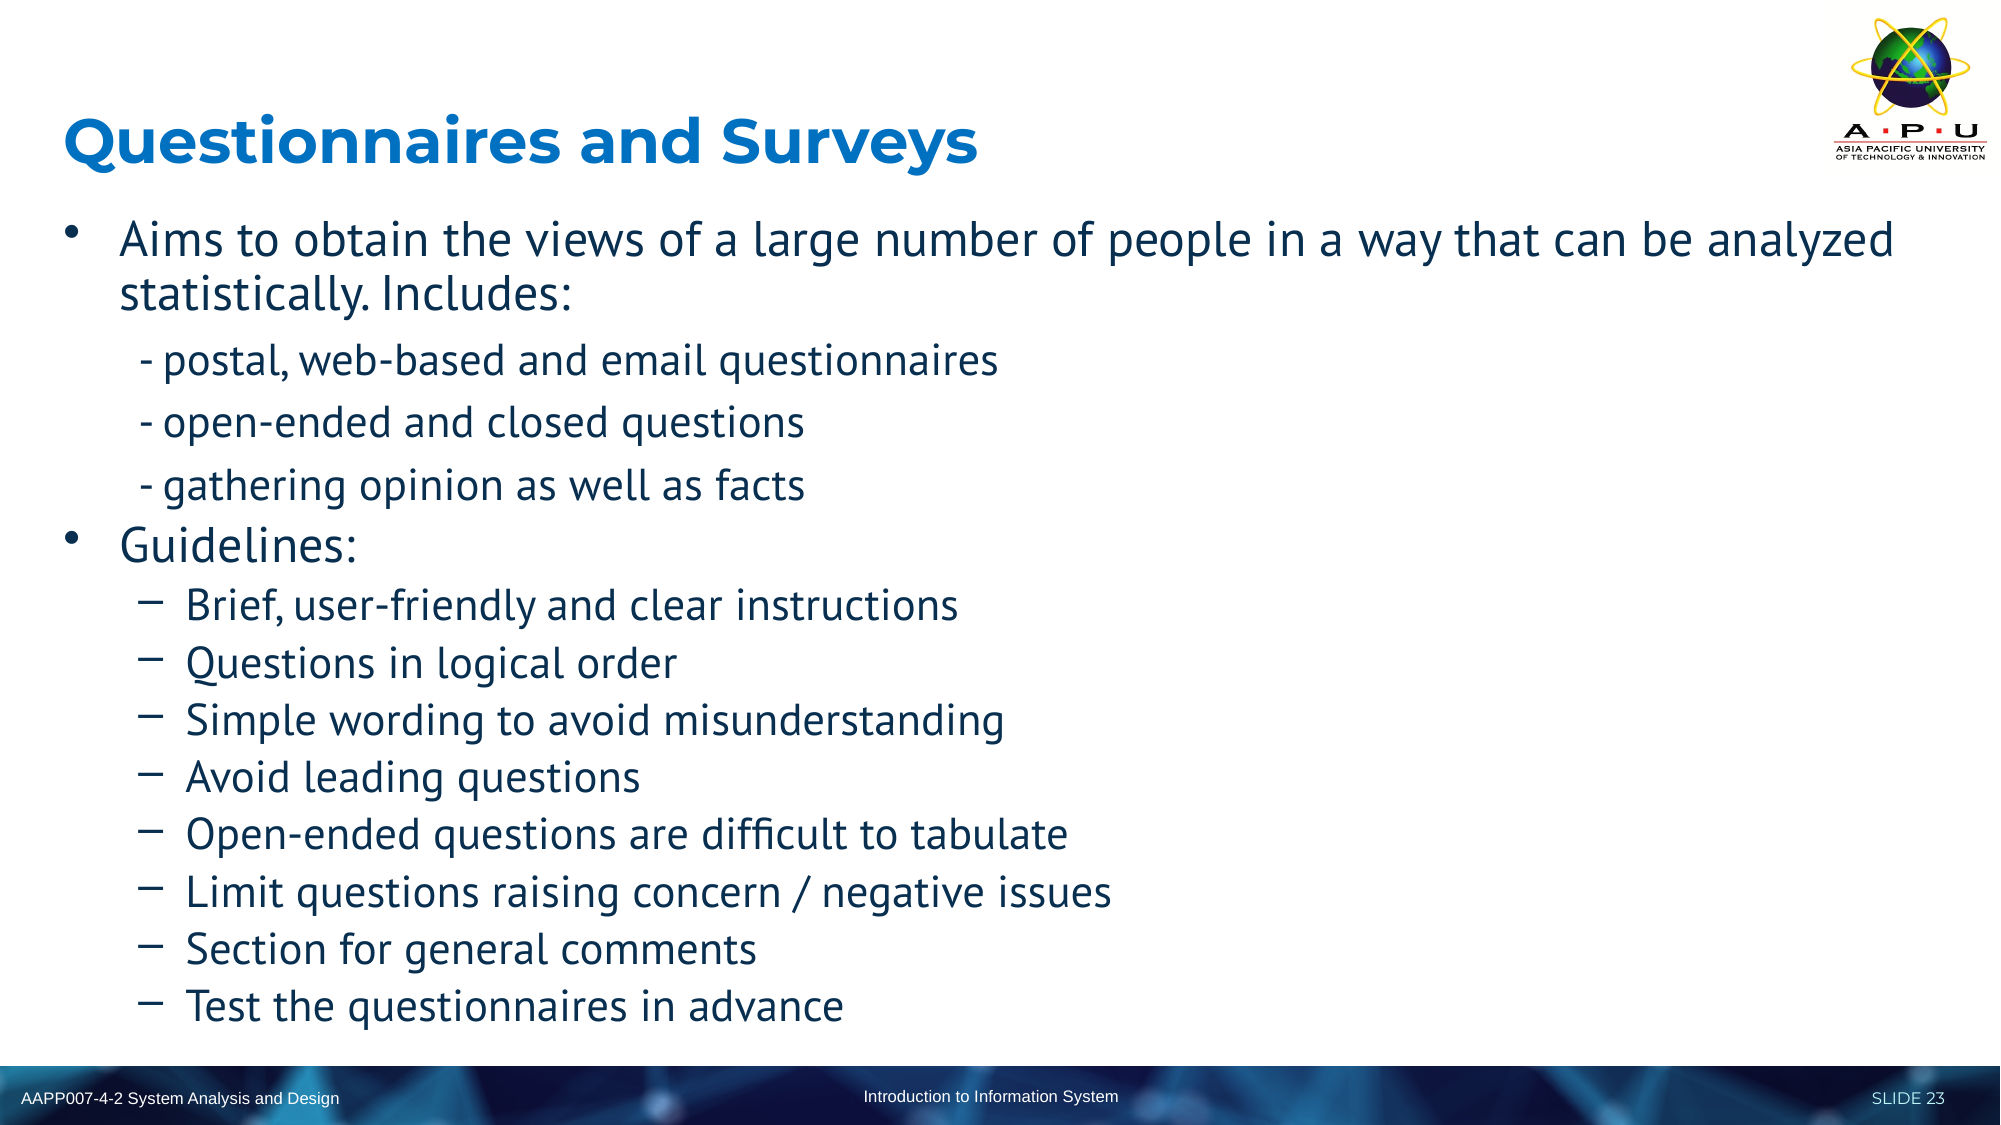

# Questionnaires and Surveys
Aims to obtain the views of a large number of people in a way that can be analyzed statistically. Includes:
- postal, web-based and email questionnaires
- open-ended and closed questions
- gathering opinion as well as facts
Guidelines:
Brief, user-friendly and clear instructions
Questions in logical order
Simple wording to avoid misunderstanding
Avoid leading questions
Open-ended questions are difficult to tabulate
Limit questions raising concern / negative issues
Section for general comments
Test the questionnaires in advance